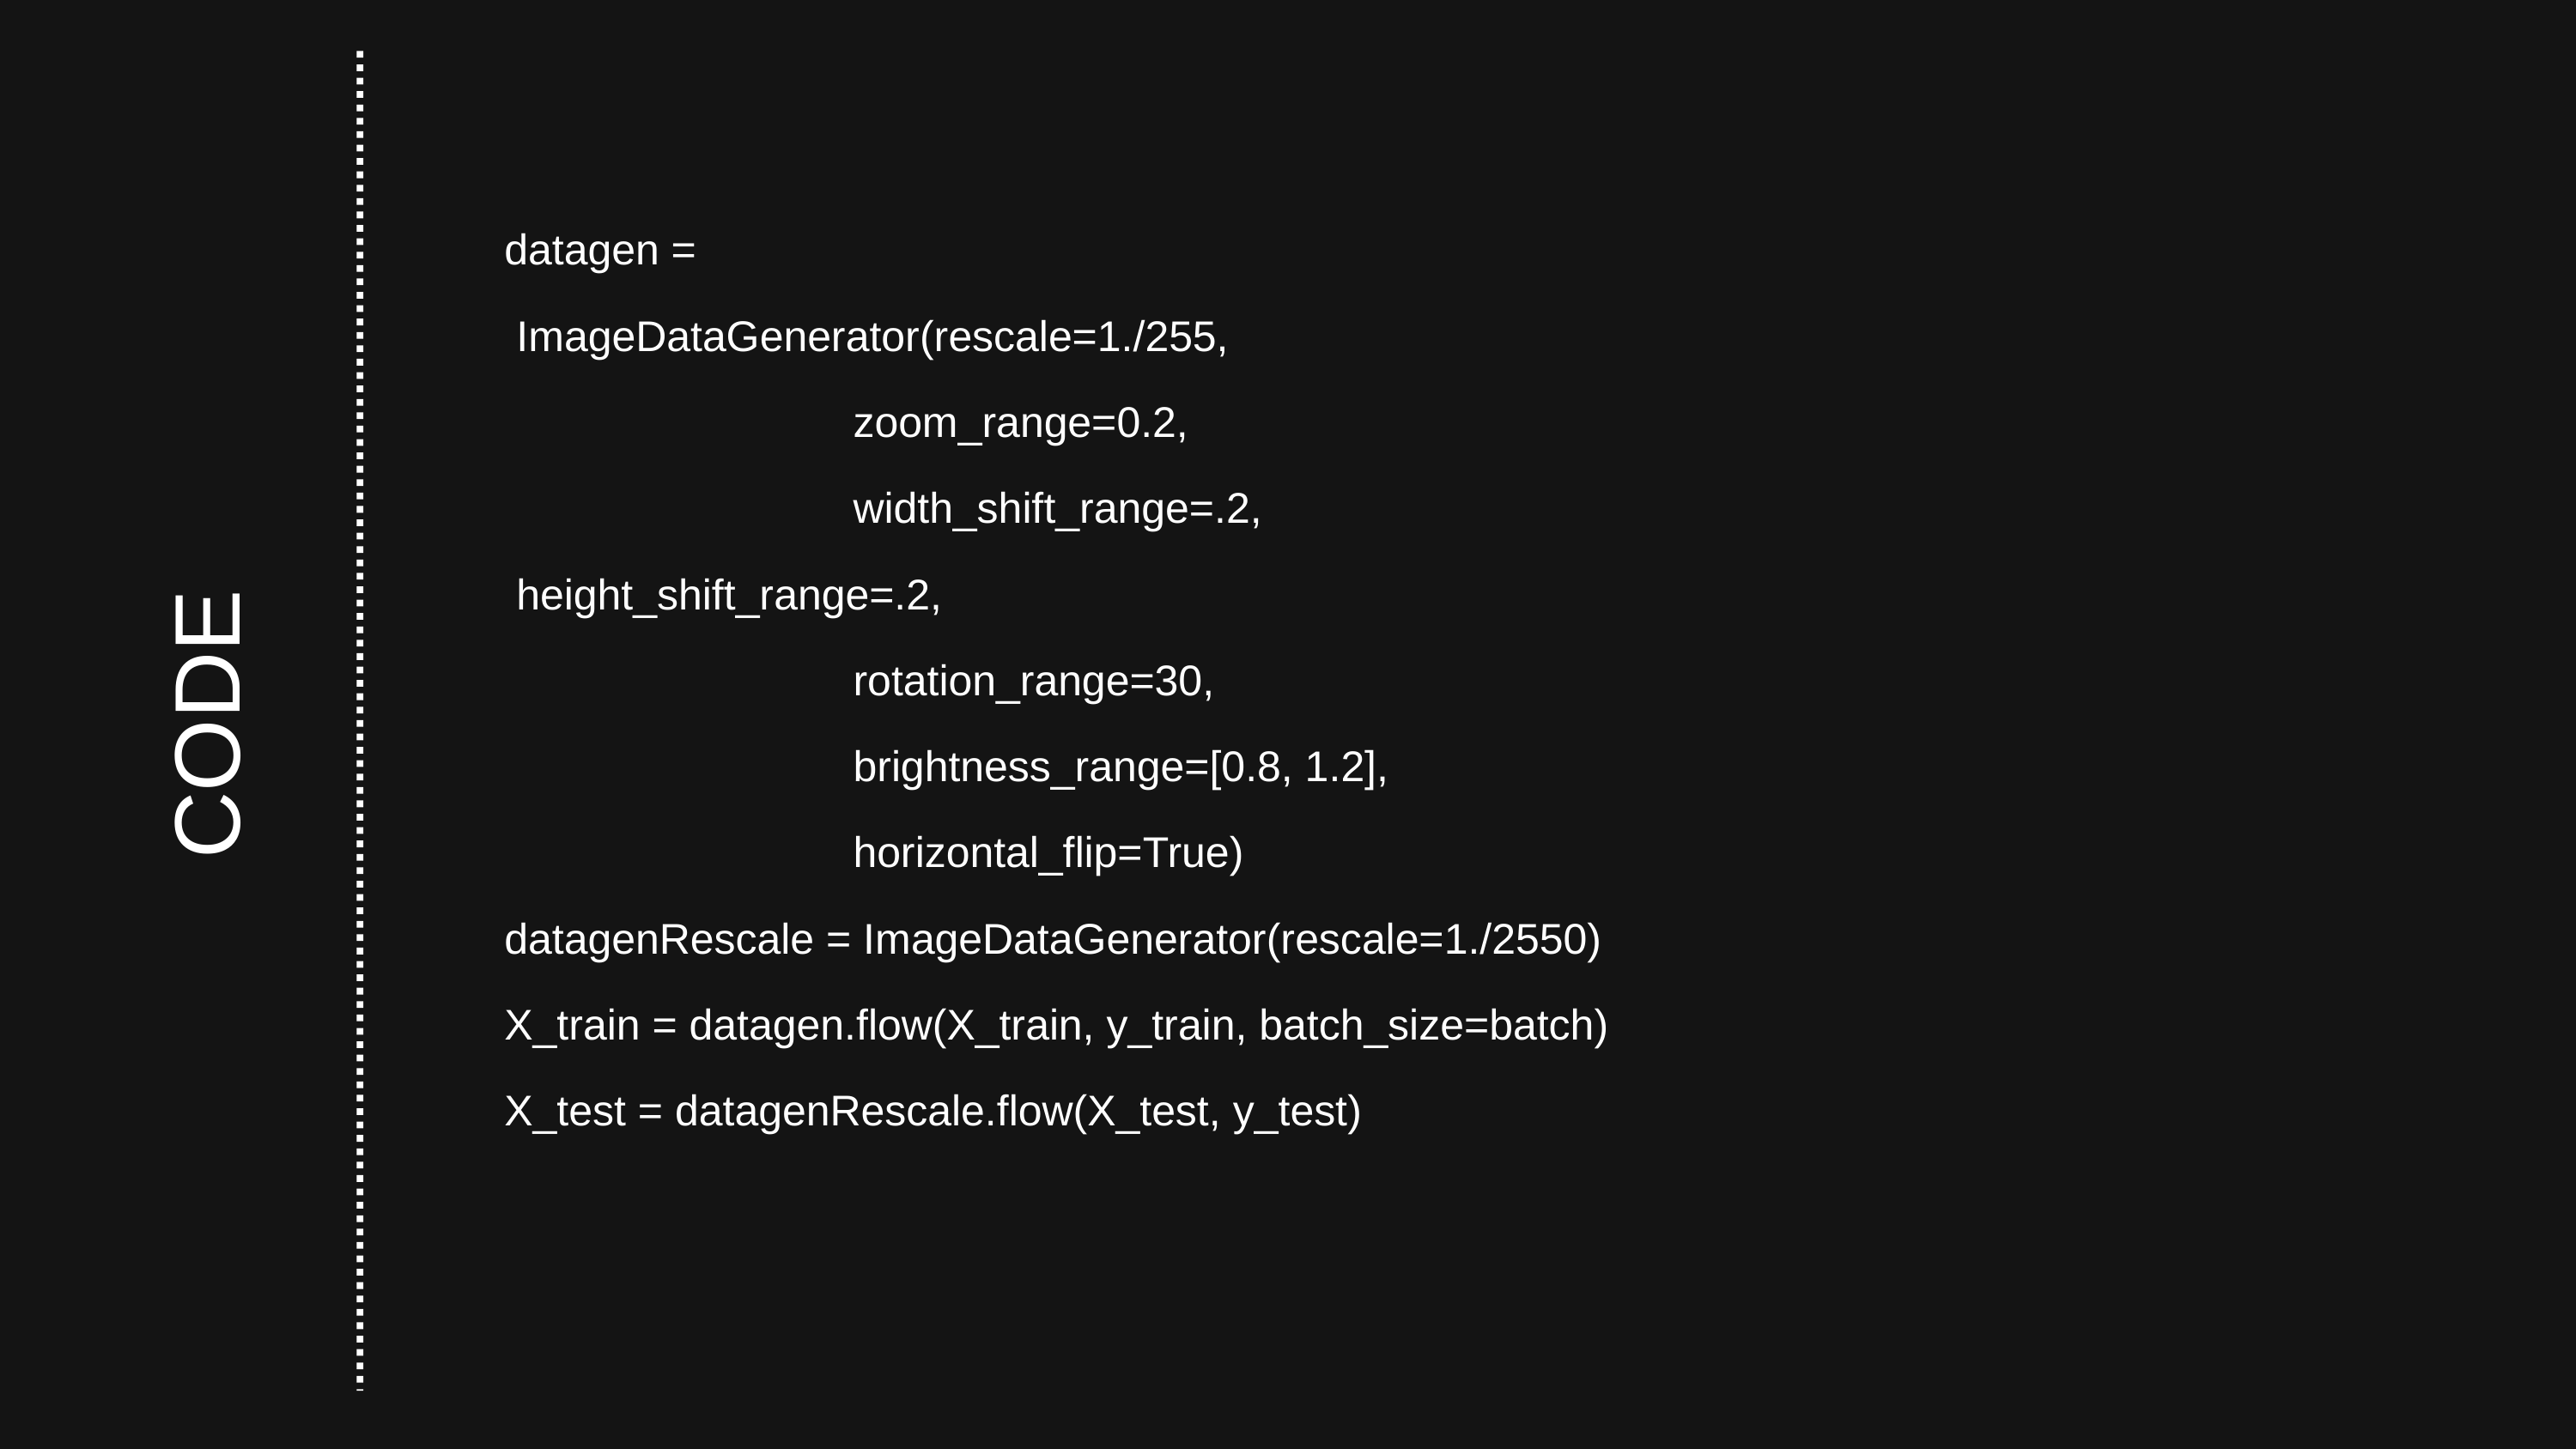

datagen =
 ImageDataGenerator(rescale=1./255,
                             zoom_range=0.2,
                             width_shift_range=.2,
 height_shift_range=.2,
                             rotation_range=30,
                             brightness_range=[0.8, 1.2],
                             horizontal_flip=True)
datagenRescale = ImageDataGenerator(rescale=1./2550)
X_train = datagen.flow(X_train, y_train, batch_size=batch)
X_test = datagenRescale.flow(X_test, y_test)
CODE